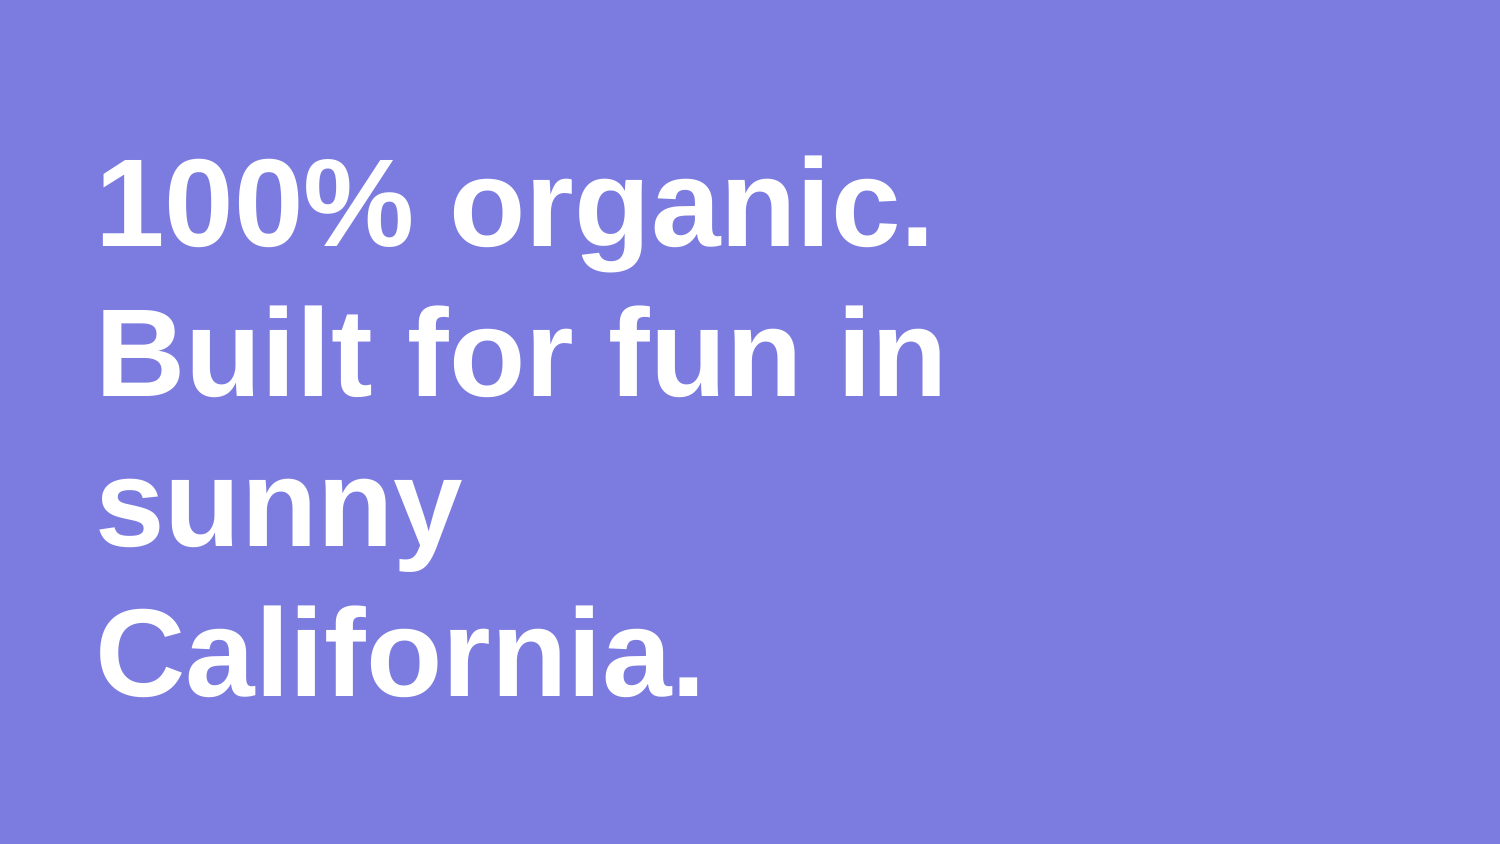

# 100% organic. Built for fun in sunny California.